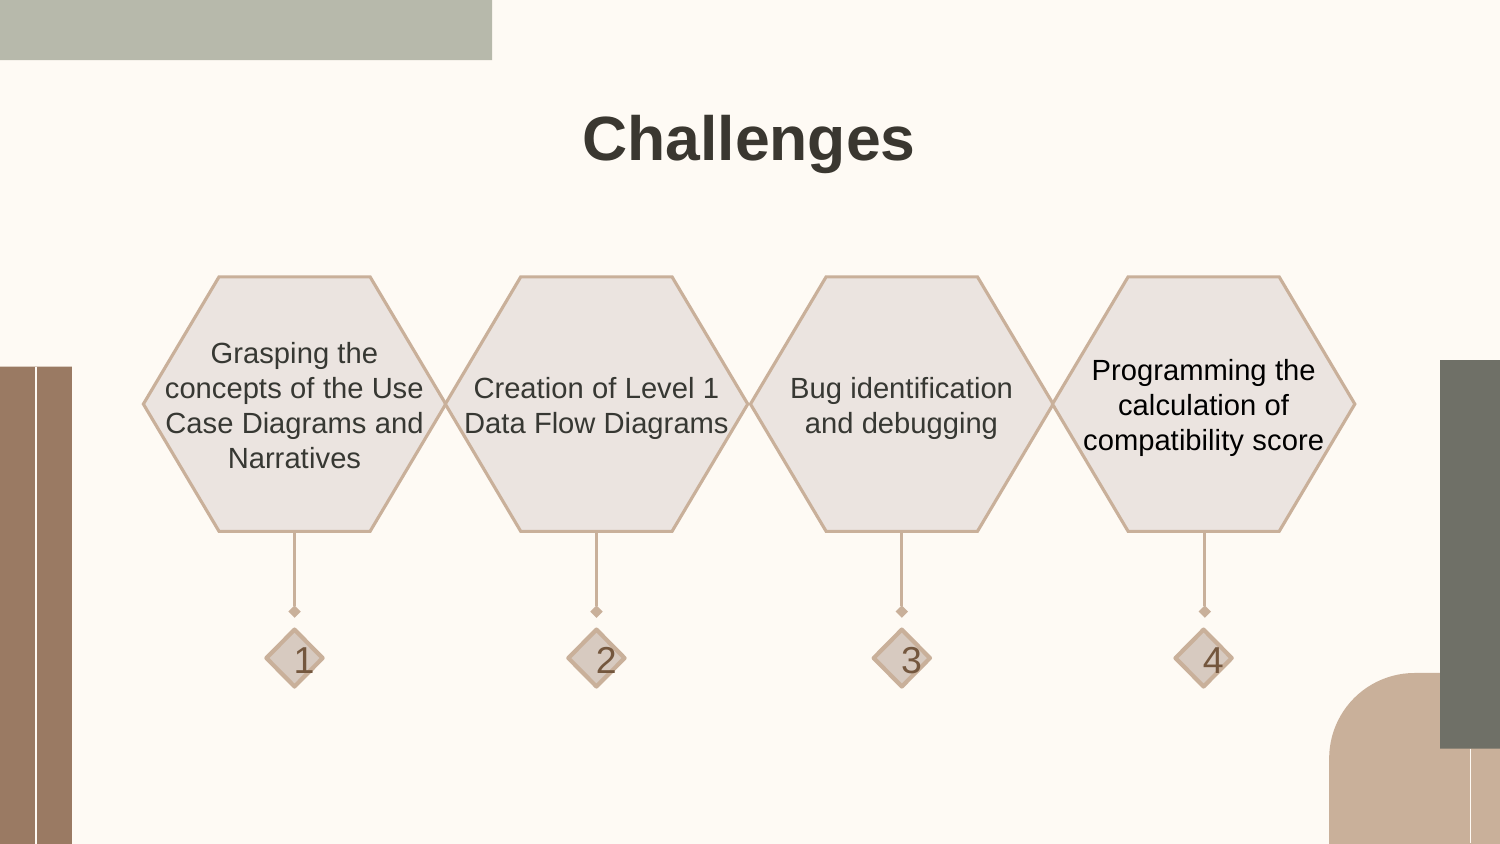

# Challenges
Grasping the concepts of the Use Case Diagrams and Narratives
Creation of Level 1 Data Flow Diagrams
Bug identification and debugging
Programming the calculation of compatibility score
1
2
3
4